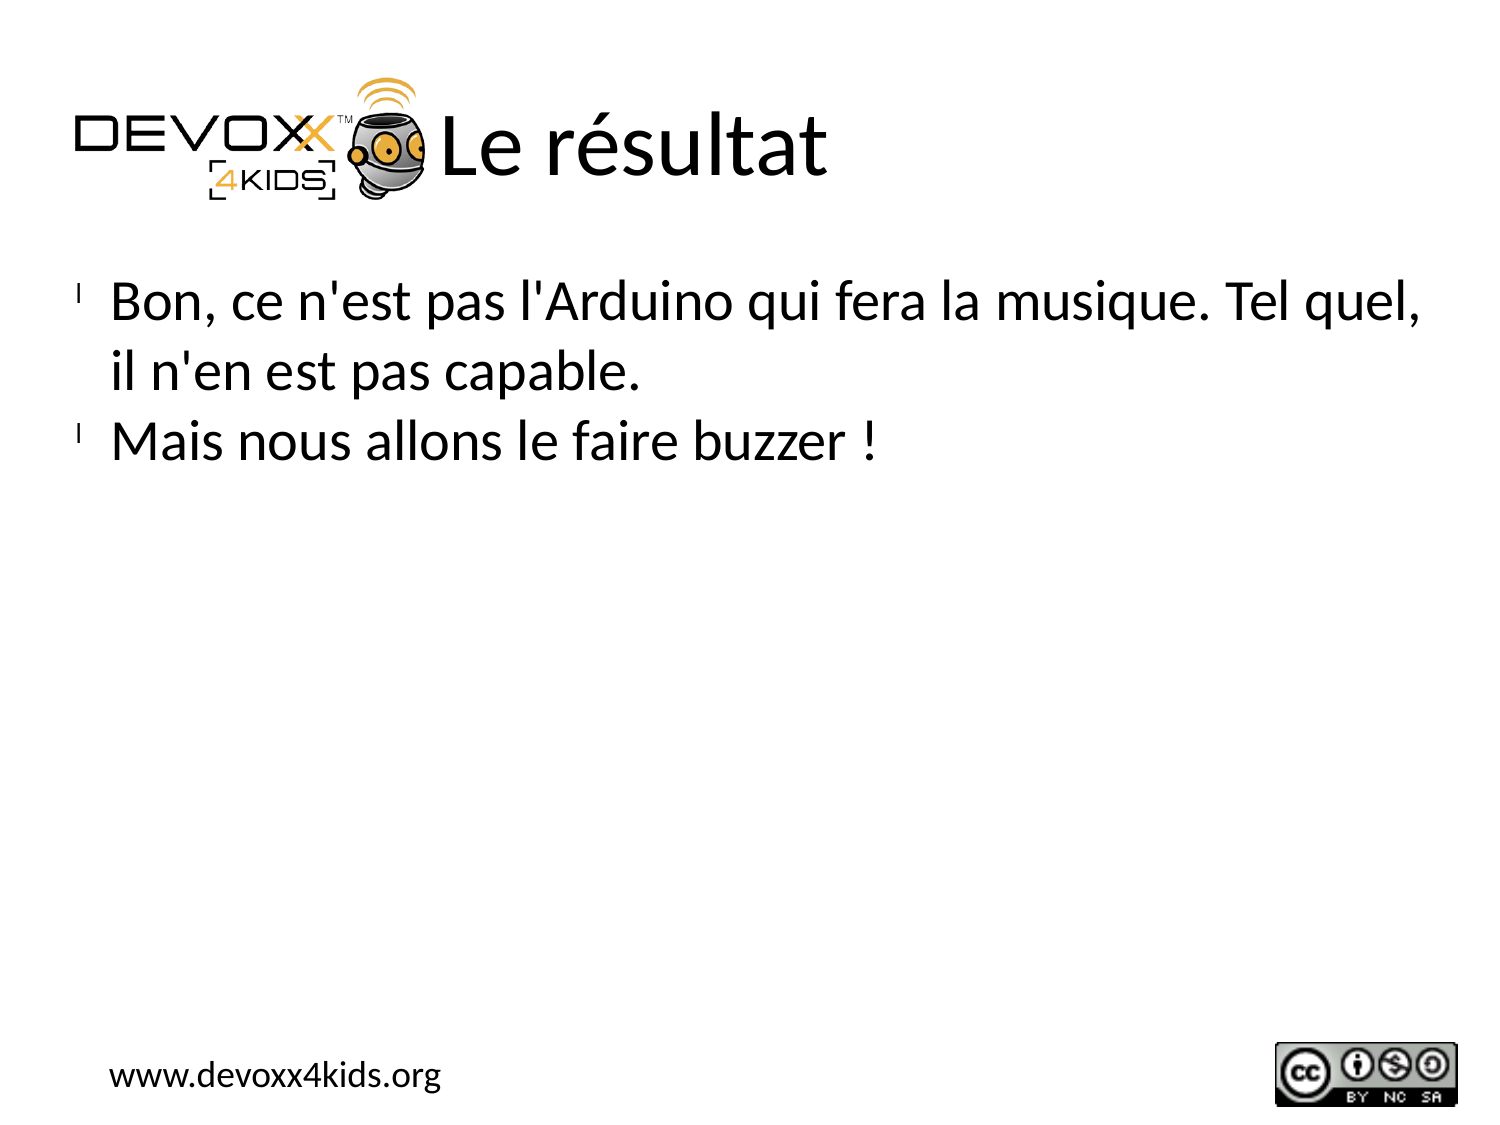

Le résultat
Bon, ce n'est pas l'Arduino qui fera la musique. Tel quel, il n'en est pas capable.
Mais nous allons le faire buzzer !